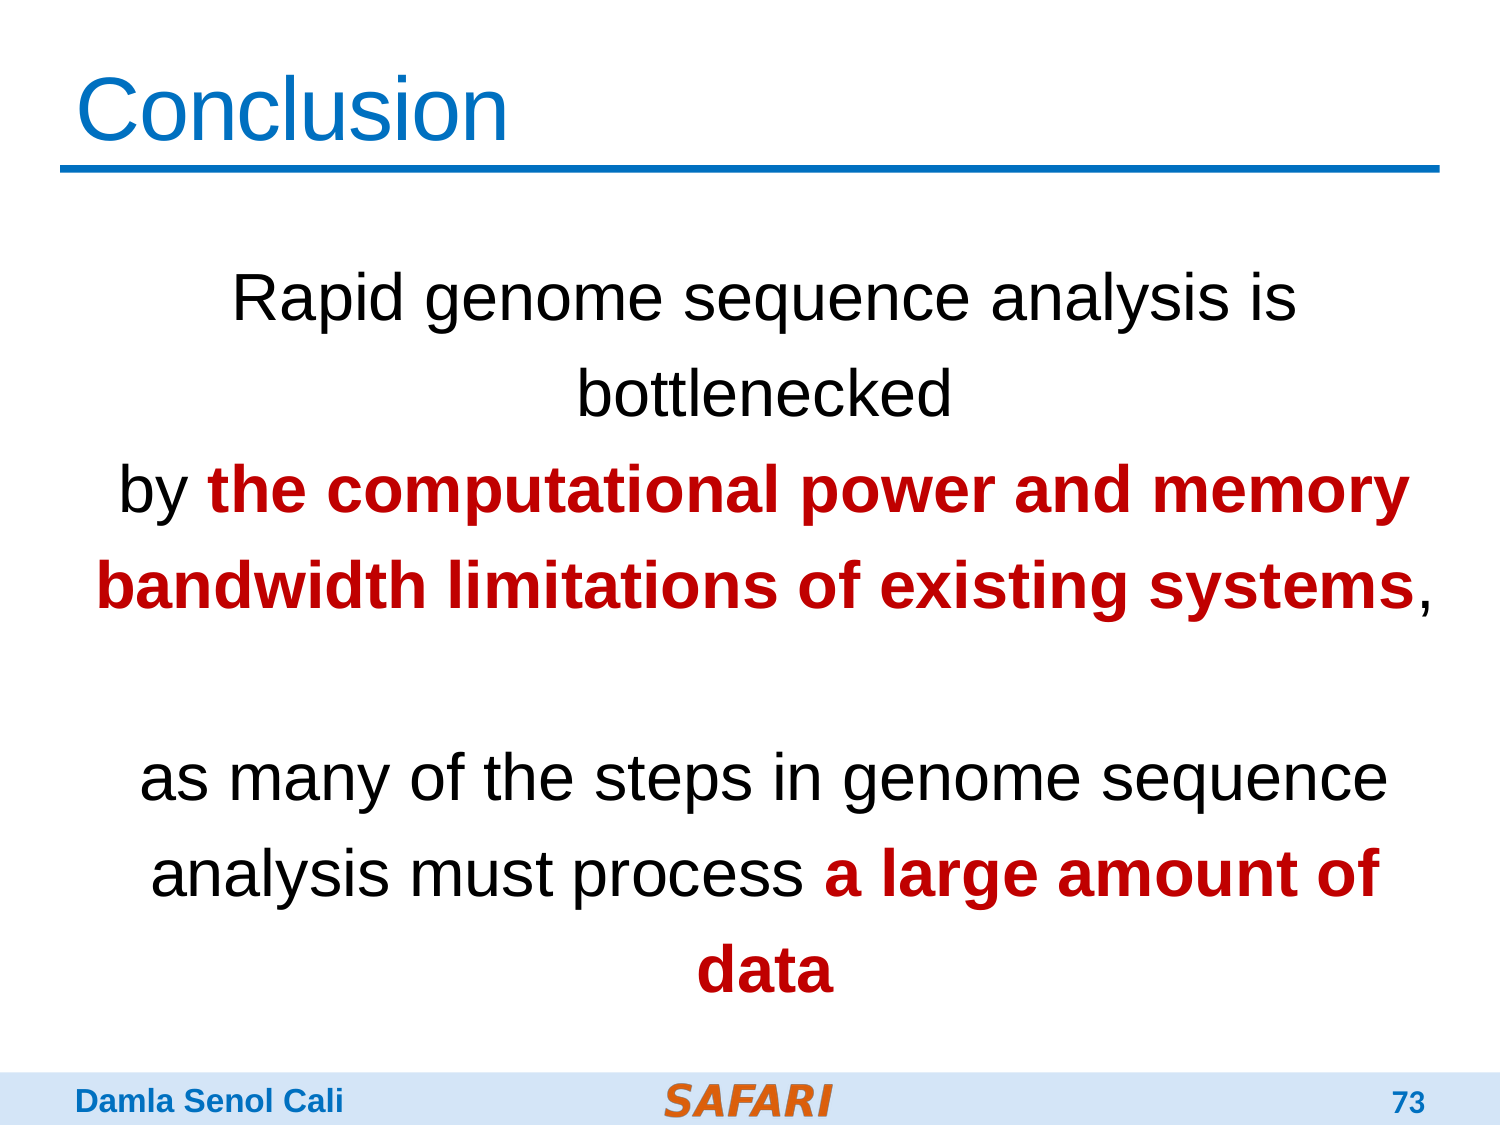

# Conclusion
Rapid genome sequence analysis is bottlenecked
by the computational power and memory bandwidth limitations of existing systems,
as many of the steps in genome sequence analysis must process a large amount of data
73